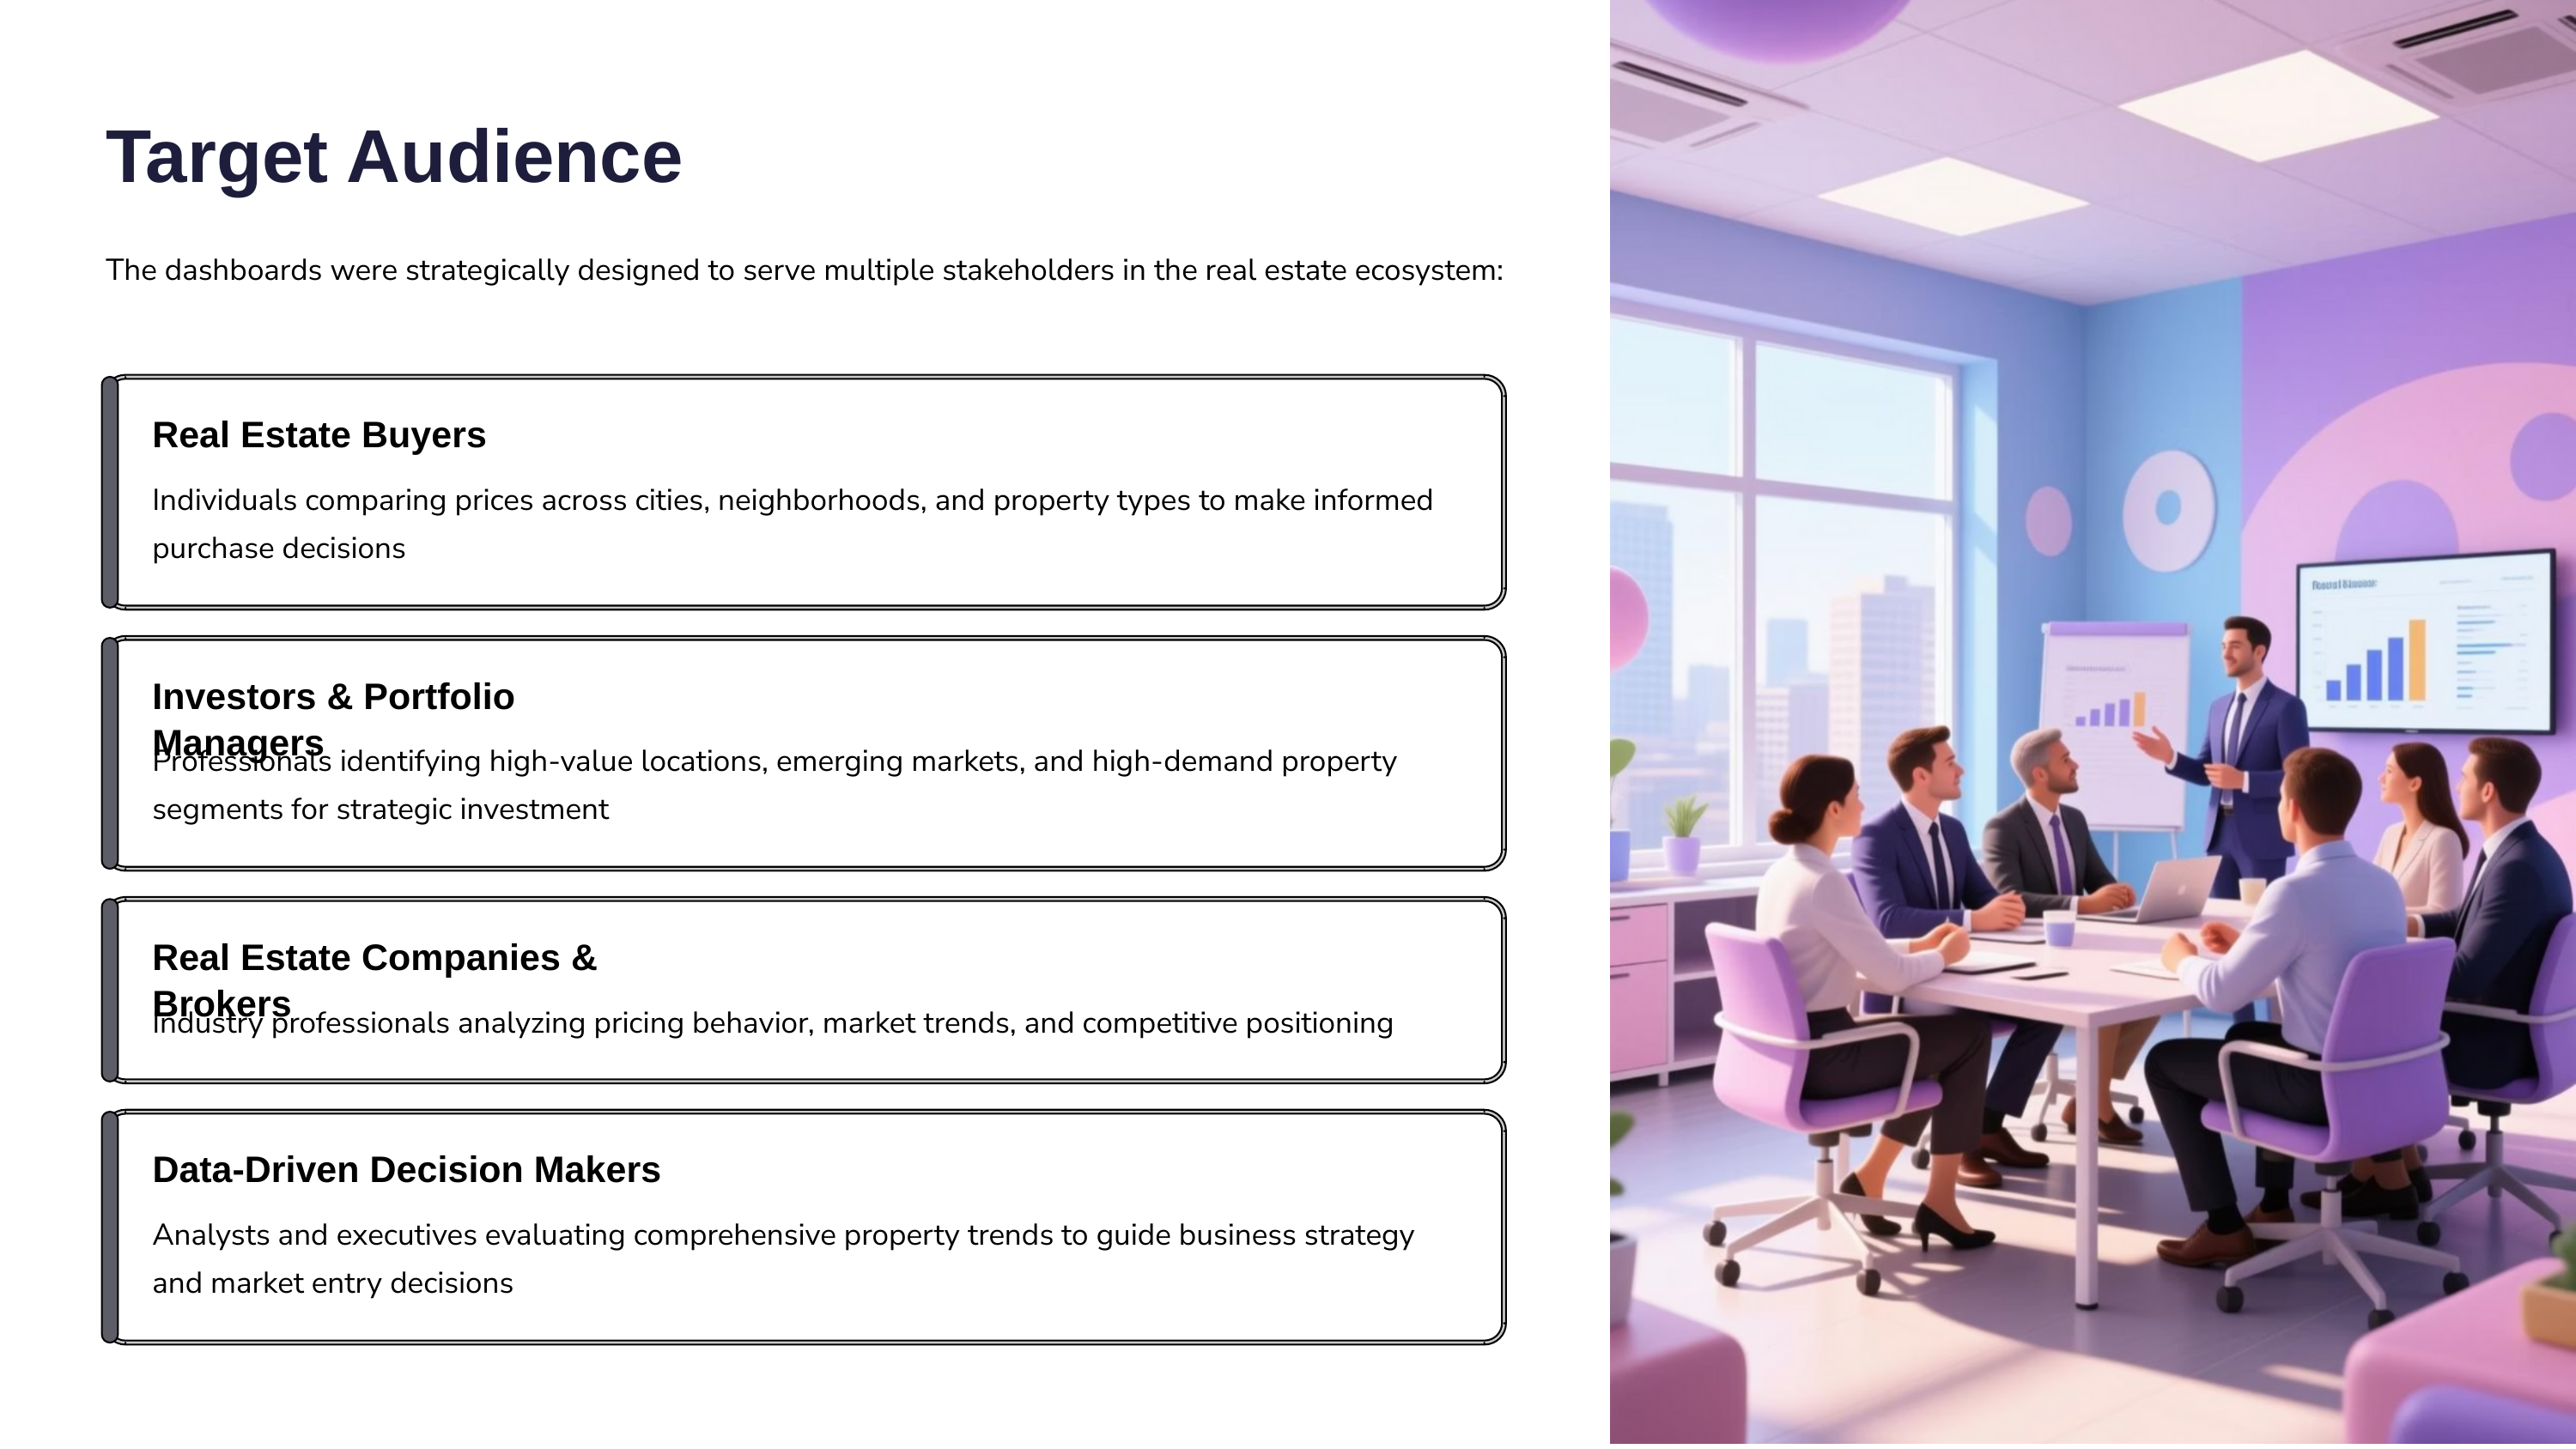

Target Audience
The dashboards were strategically designed to serve multiple stakeholders in the real estate ecosystem:

Real Estate Buyers
Individuals comparing prices across cities, neighborhoods, and property types to make informed purchase decisions

Investors & Portfolio Managers
Professionals identifying high-value locations, emerging markets, and high-demand property segments for strategic investment

Real Estate Companies & Brokers
Industry professionals analyzing pricing behavior, market trends, and competitive positioning

Data-Driven Decision Makers
Analysts and executives evaluating comprehensive property trends to guide business strategy and market entry decisions